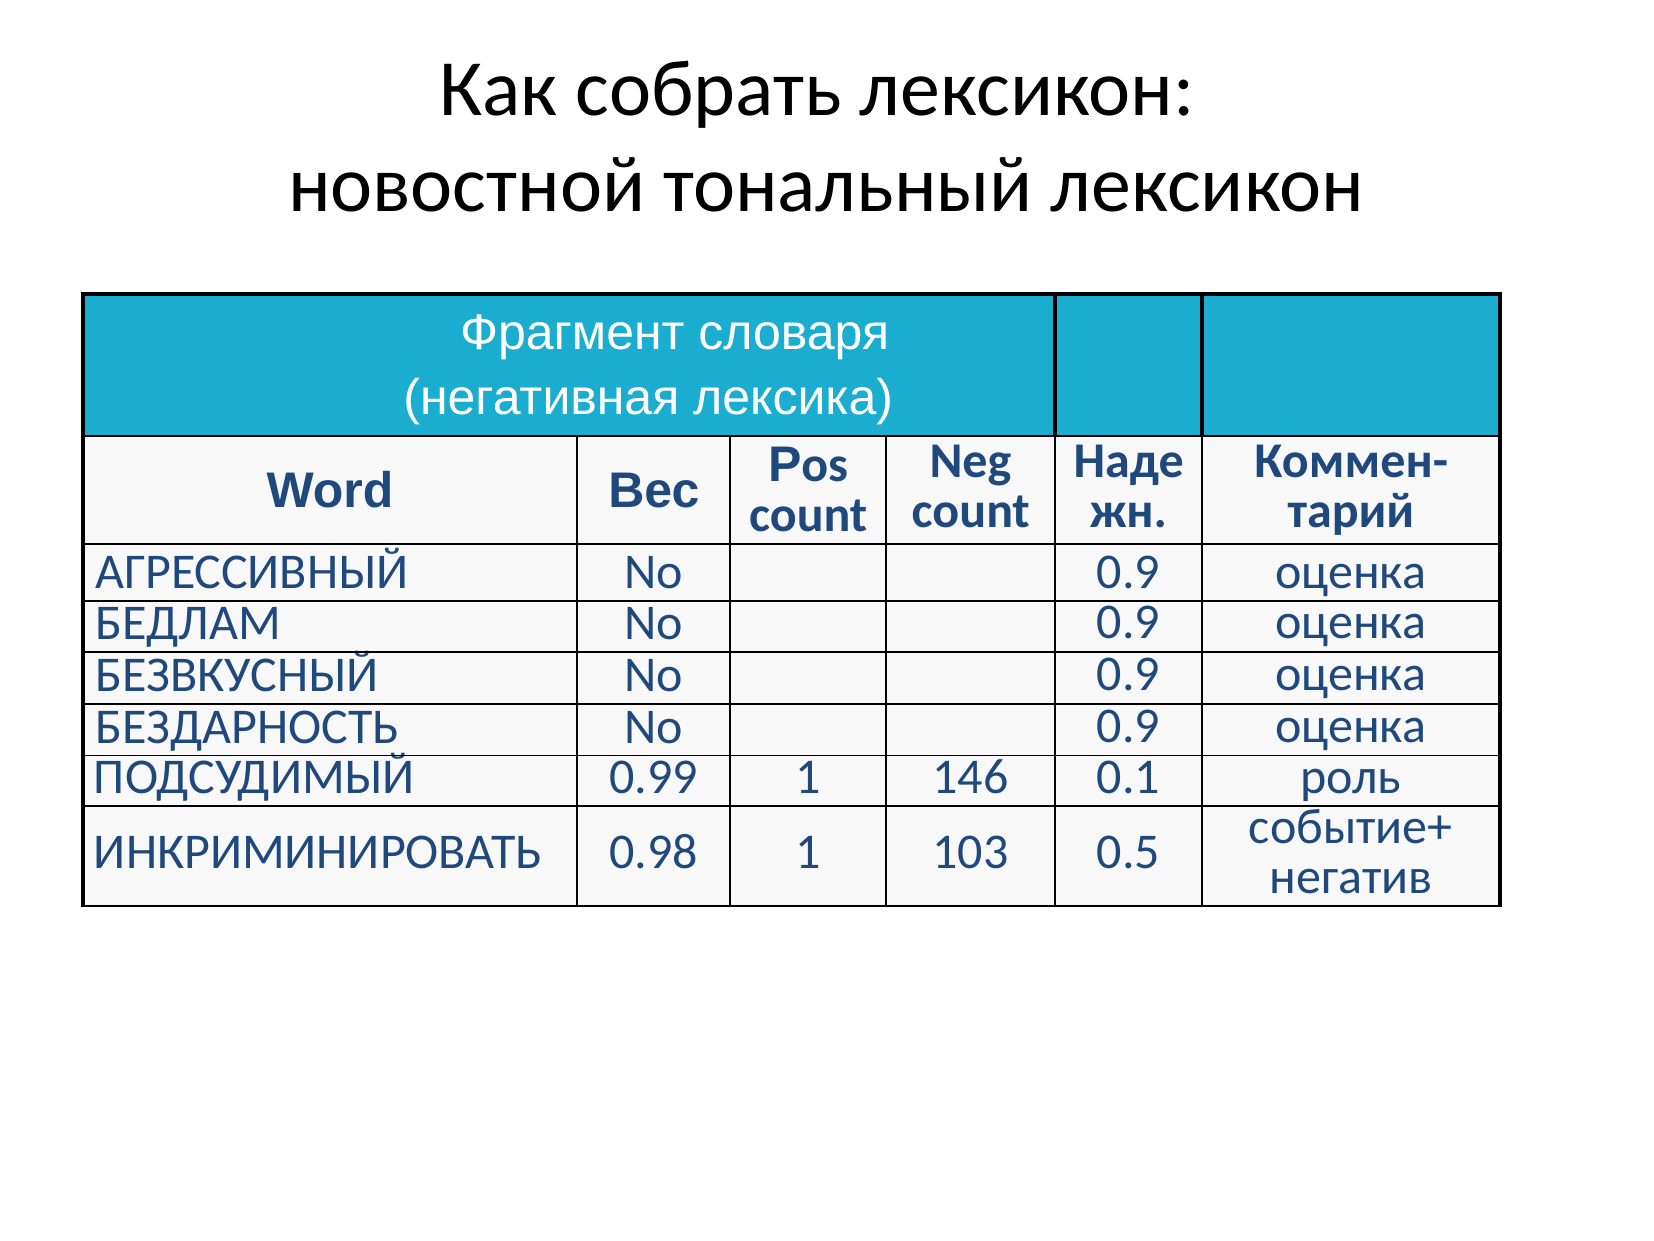

# Как собрать лексикон: новостной тональный лексикон
| Фрагмент словаря (негативная лексика) |  |  |  |  |  |
| --- | --- | --- | --- | --- | --- |
| Word | Вес | Pos count | Neg count | Надежн. | Коммен-тарий |
| АГРЕССИВНЫЙ | No |  |  | 0.9 | оценка |
| БЕДЛАМ | No |  |  | 0.9 | оценка |
| БЕЗВКУСНЫЙ | No |  |  | 0.9 | оценка |
| БЕЗДАРНОСТЬ | No |  |  | 0.9 | оценка |
| ПОДСУДИМЫЙ | 0.99 | 1 | 146 | 0.1 | роль |
| ИНКРИМИНИРОВАТЬ | 0.98 | 1 | 103 | 0.5 | событие+ негатив |